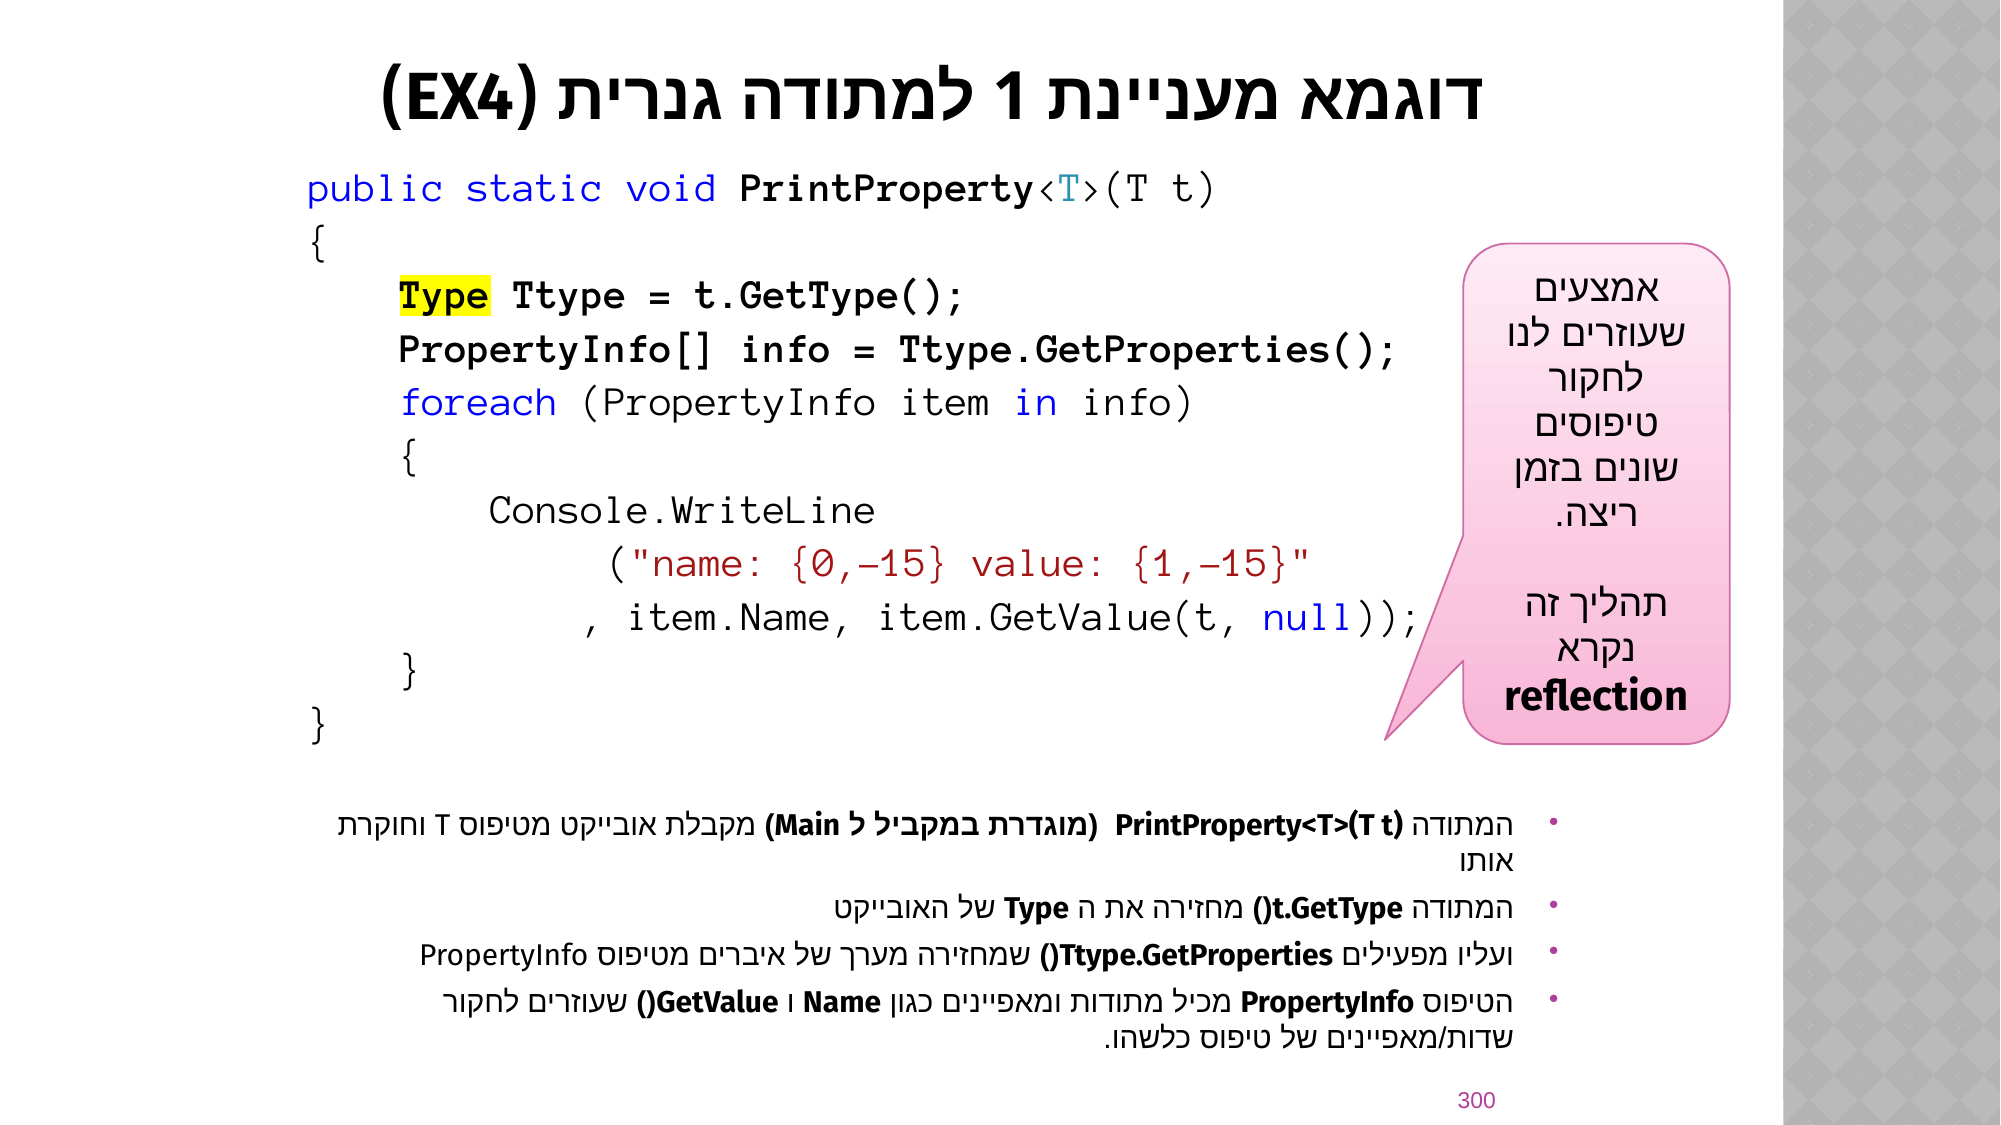

# דוגמא מעניינת 1 למתודה גנרית (Ex4)
public static void PrintProperty<T>(T t)
{
    Type Ttype = t.GetType();
    PropertyInfo[] info = Ttype.GetProperties();
    foreach (PropertyInfo item in info)
    {
        Console.WriteLine
		("name: {0,-15} value: {1,-15}"
            , item.Name, item.GetValue(t, null));
    }
}
אמצעים שעוזרים לנו לחקור טיפוסים שונים בזמן ריצה.

תהליך זה נקרא reflection

המתודה PrintProperty<T>(T t)  (מוגדרת במקביל ל Main) מקבלת אובייקט מטיפוס T וחוקרת אותו
המתודה t.GetType() מחזירה את ה Type של האובייקט
ועליו מפעילים Ttype.GetProperties() שמחזירה מערך של איברים מטיפוס PropertyInfo
הטיפוס PropertyInfo מכיל מתודות ומאפיינים כגון Name ו GetValue() שעוזרים לחקור שדות/מאפיינים של טיפוס כלשהו.
300